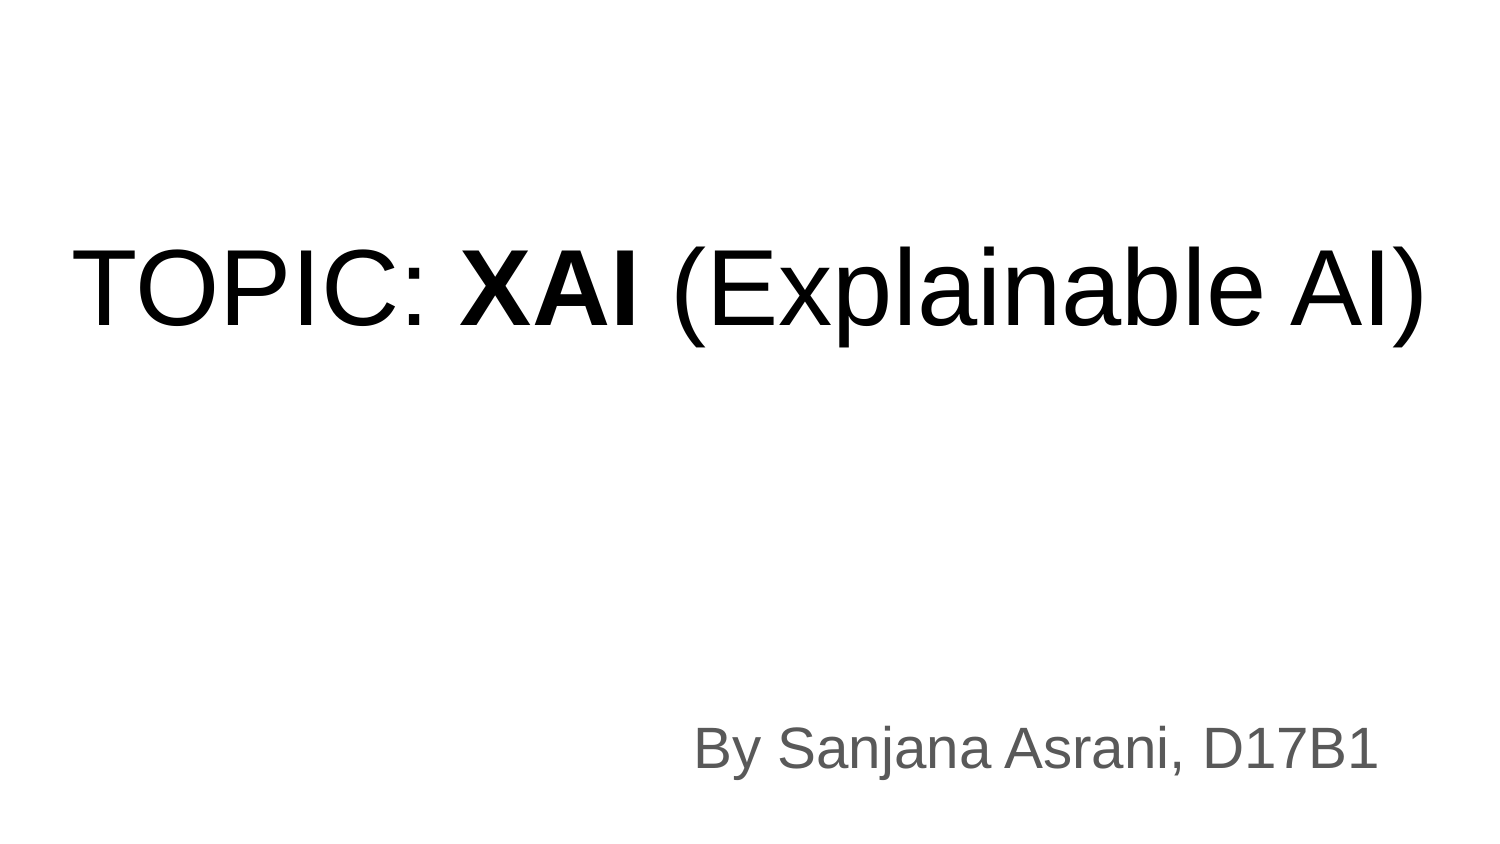

# TOPIC: XAI (Explainable AI)
By Sanjana Asrani, D17B1